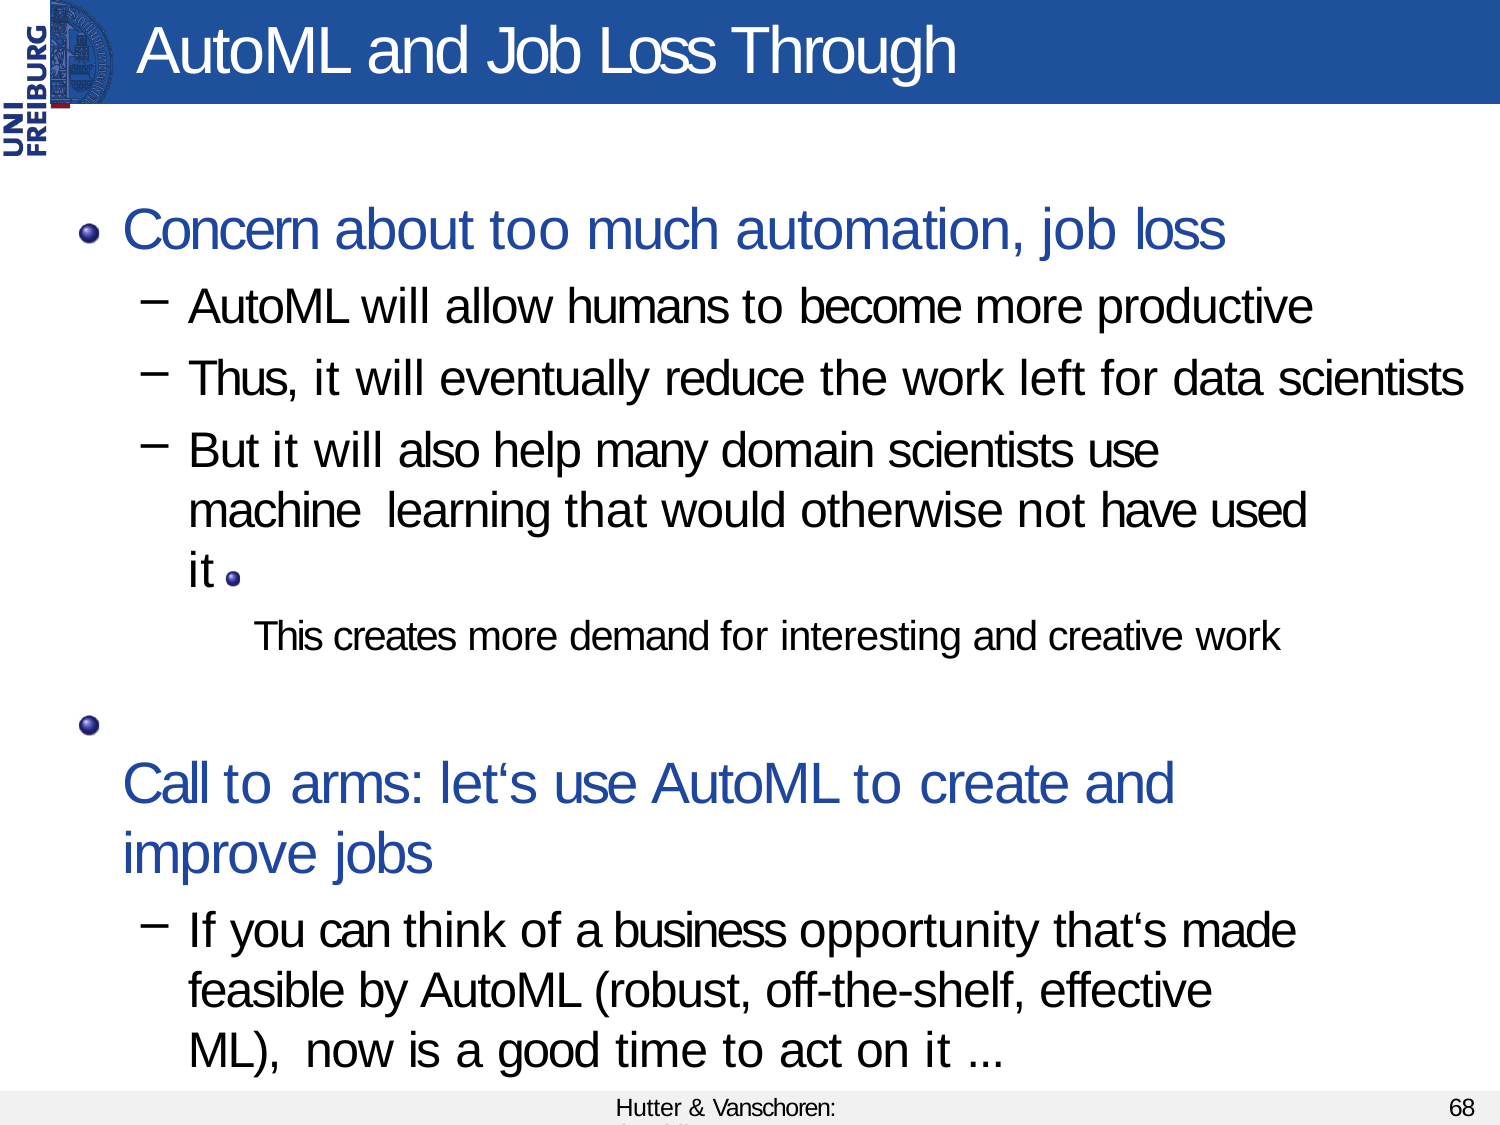

# AutoML and Job Loss Through Automation
Concern about too much automation, job loss
AutoML will allow humans to become more productive
Thus, it will eventually reduce the work left for data scientists
But it will also help many domain scientists use machine  learning that would otherwise not have used it
This creates more demand for interesting and creative work

Call to arms: let‘s use AutoML to create and improve jobs
If you can think of a business opportunity that‘s made  feasible by AutoML (robust, off-the-shelf, effective ML),  now is a good time to act on it ...

Hutter & Vanschoren: AutoML
68